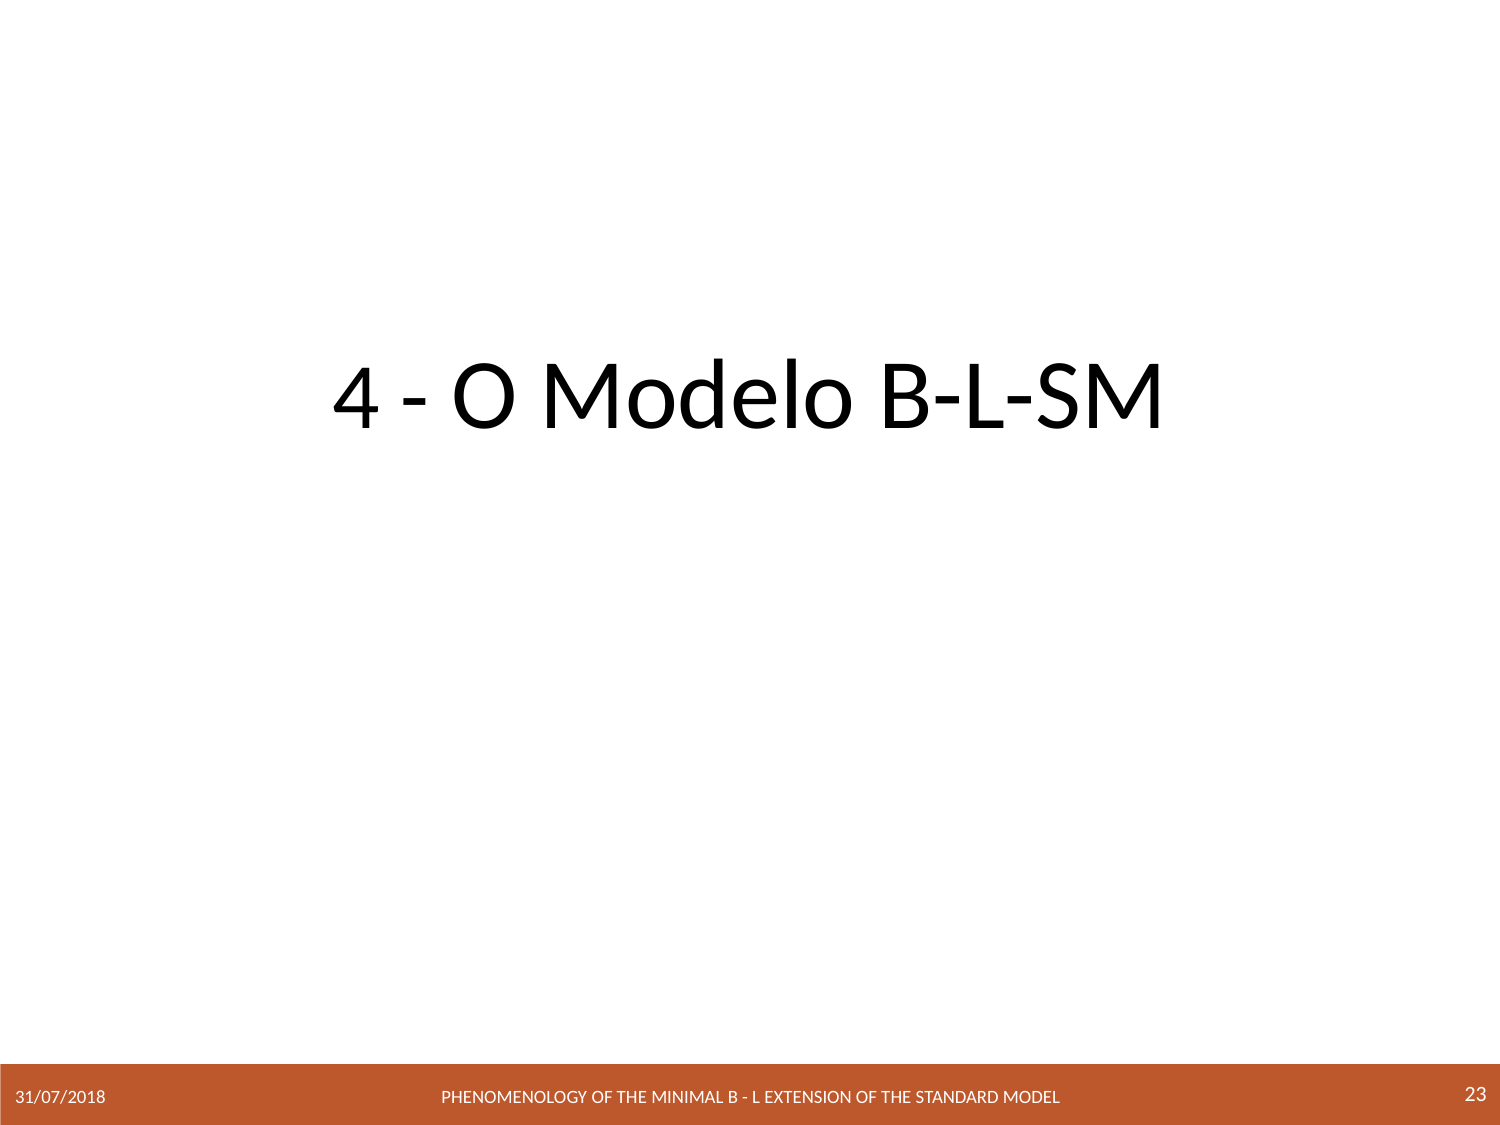

4 - O Modelo B-L-SM
23
Phenomenology of the minimal B - L extension of the Standard Model
31/07/2018